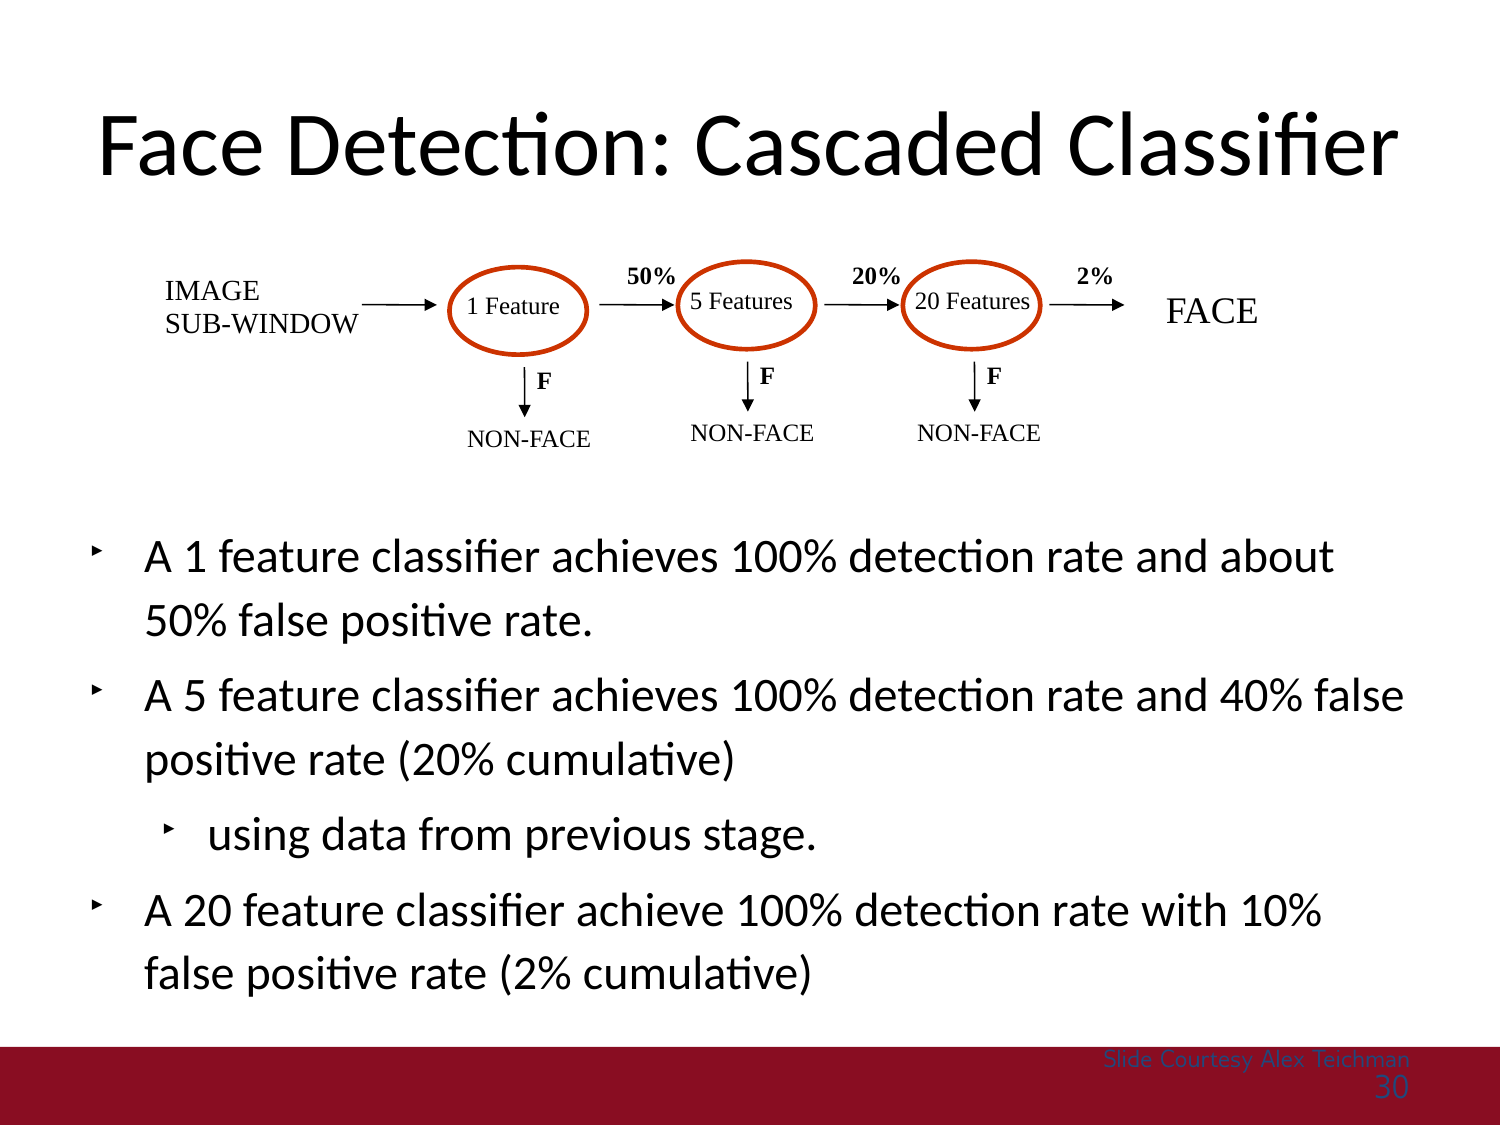

# Face Detection: Cascaded Classifier

A 1 feature classifier achieves 100% detection rate and about 50% false positive rate.
A 5 feature classifier achieves 100% detection rate and 40% false positive rate (20% cumulative)
using data from previous stage.
A 20 feature classifier achieve 100% detection rate with 10% false positive rate (2% cumulative)

50%
20%
2%

IMAGE
SUB-WINDOW

5 Features
20 Features
FACE
1 Feature

F
F
F

NON-FACE
NON-FACE
NON-FACE
Slide Courtesy Alex Teichman

30